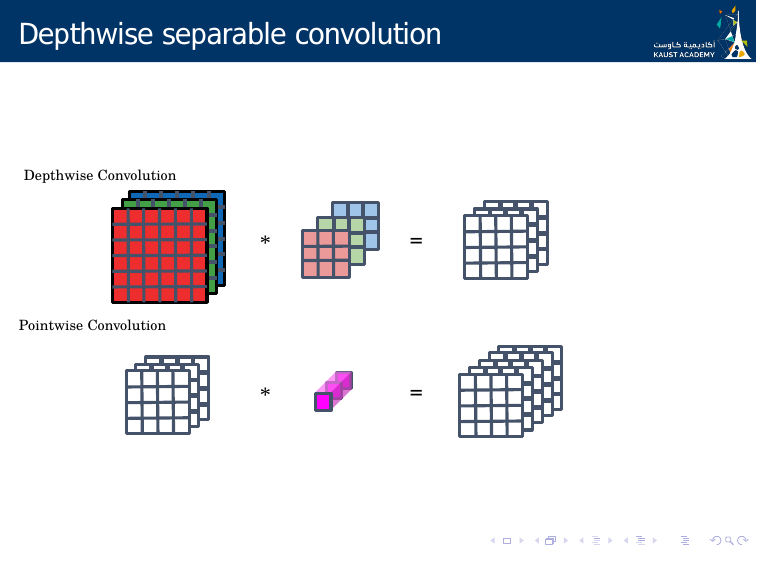

# Depthwise separable convolution
Depthwise Convolution

=
*
Pointwise Convolution

=
*